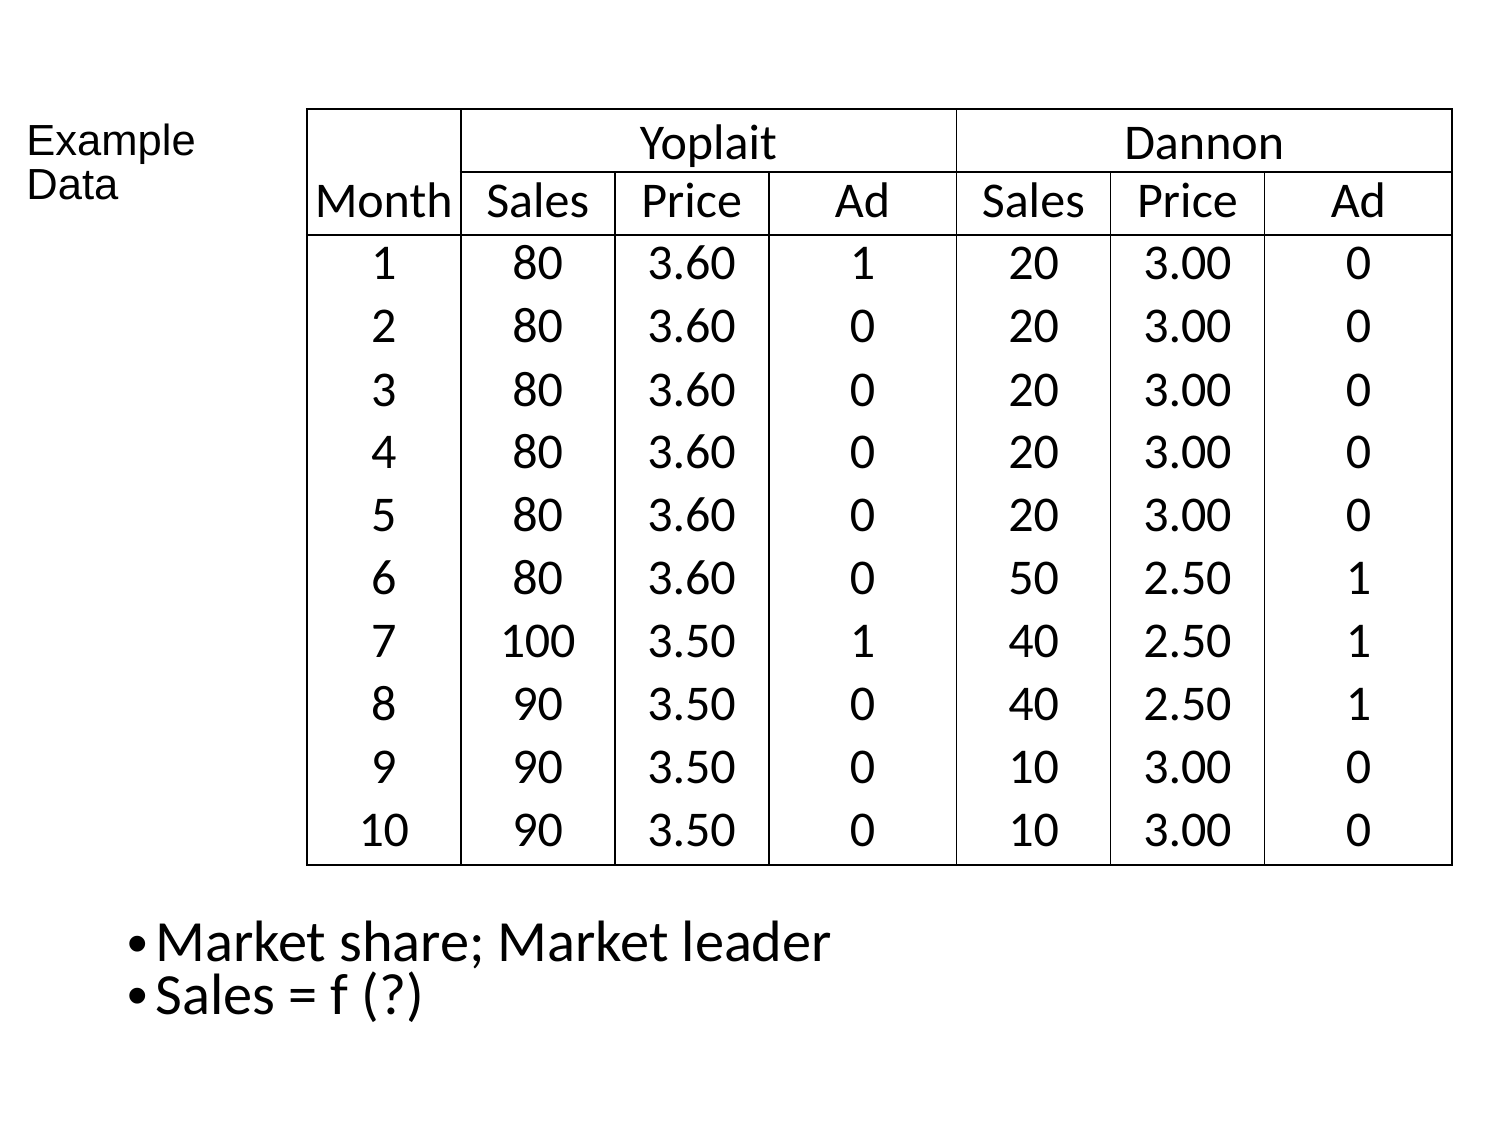

|  | Yoplait |  |  | Dannon |  |  |
| --- | --- | --- | --- | --- | --- | --- |
| Month | Sales | Price | Ad | Sales | Price | Ad |
| 1 | 80 | 3.60 | 1 | 20 | 3.00 | 0 |
| 2 | 80 | 3.60 | 0 | 20 | 3.00 | 0 |
| 3 | 80 | 3.60 | 0 | 20 | 3.00 | 0 |
| 4 | 80 | 3.60 | 0 | 20 | 3.00 | 0 |
| 5 | 80 | 3.60 | 0 | 20 | 3.00 | 0 |
| 6 | 80 | 3.60 | 0 | 50 | 2.50 | 1 |
| 7 | 100 | 3.50 | 1 | 40 | 2.50 | 1 |
| 8 | 90 | 3.50 | 0 | 40 | 2.50 | 1 |
| 9 | 90 | 3.50 | 0 | 10 | 3.00 | 0 |
| 10 | 90 | 3.50 | 0 | 10 | 3.00 | 0 |
# Example Data
Market share; Market leader
Sales = f (?)